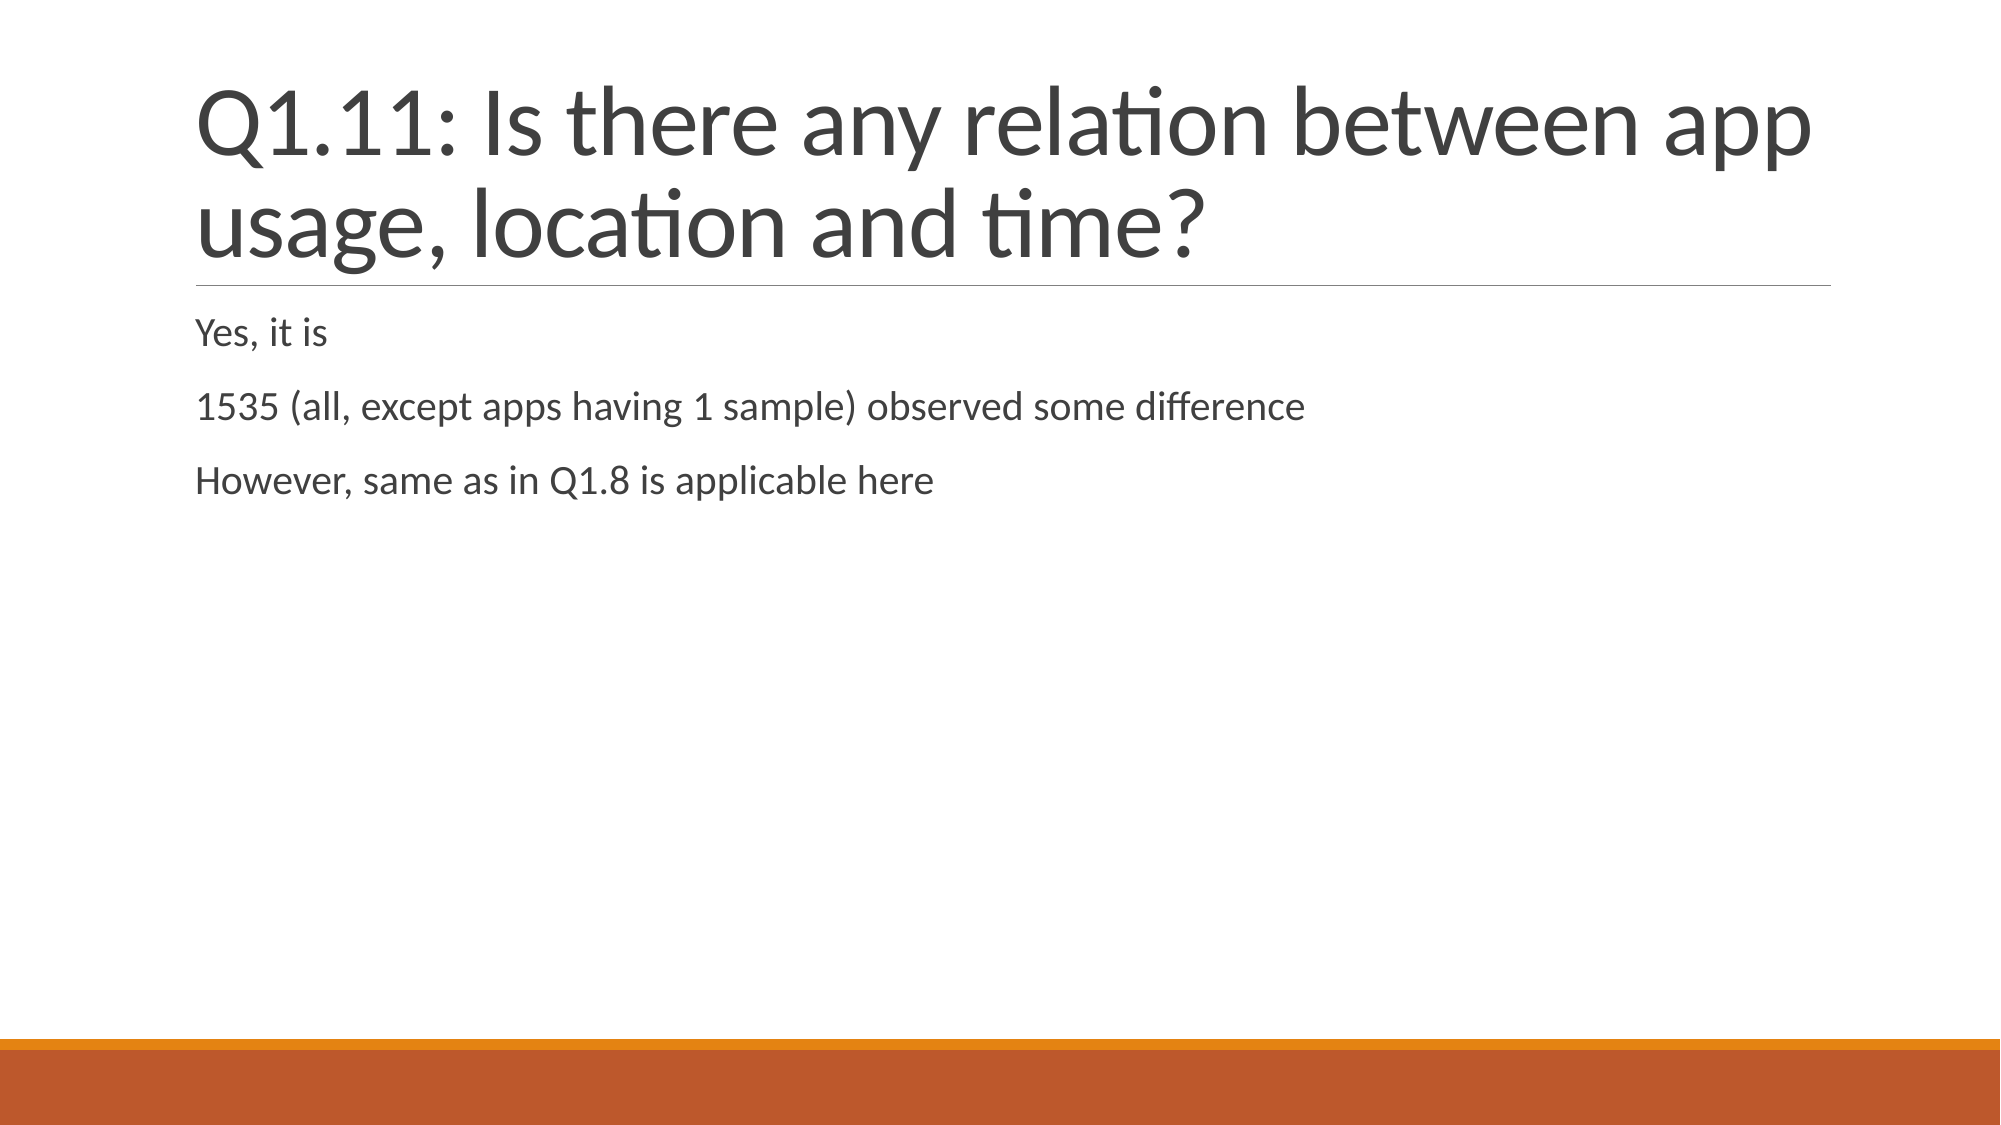

# Q1.11: Is there any relation between app usage, location and time?
Yes, it is
1535 (all, except apps having 1 sample) observed some difference
However, same as in Q1.8 is applicable here